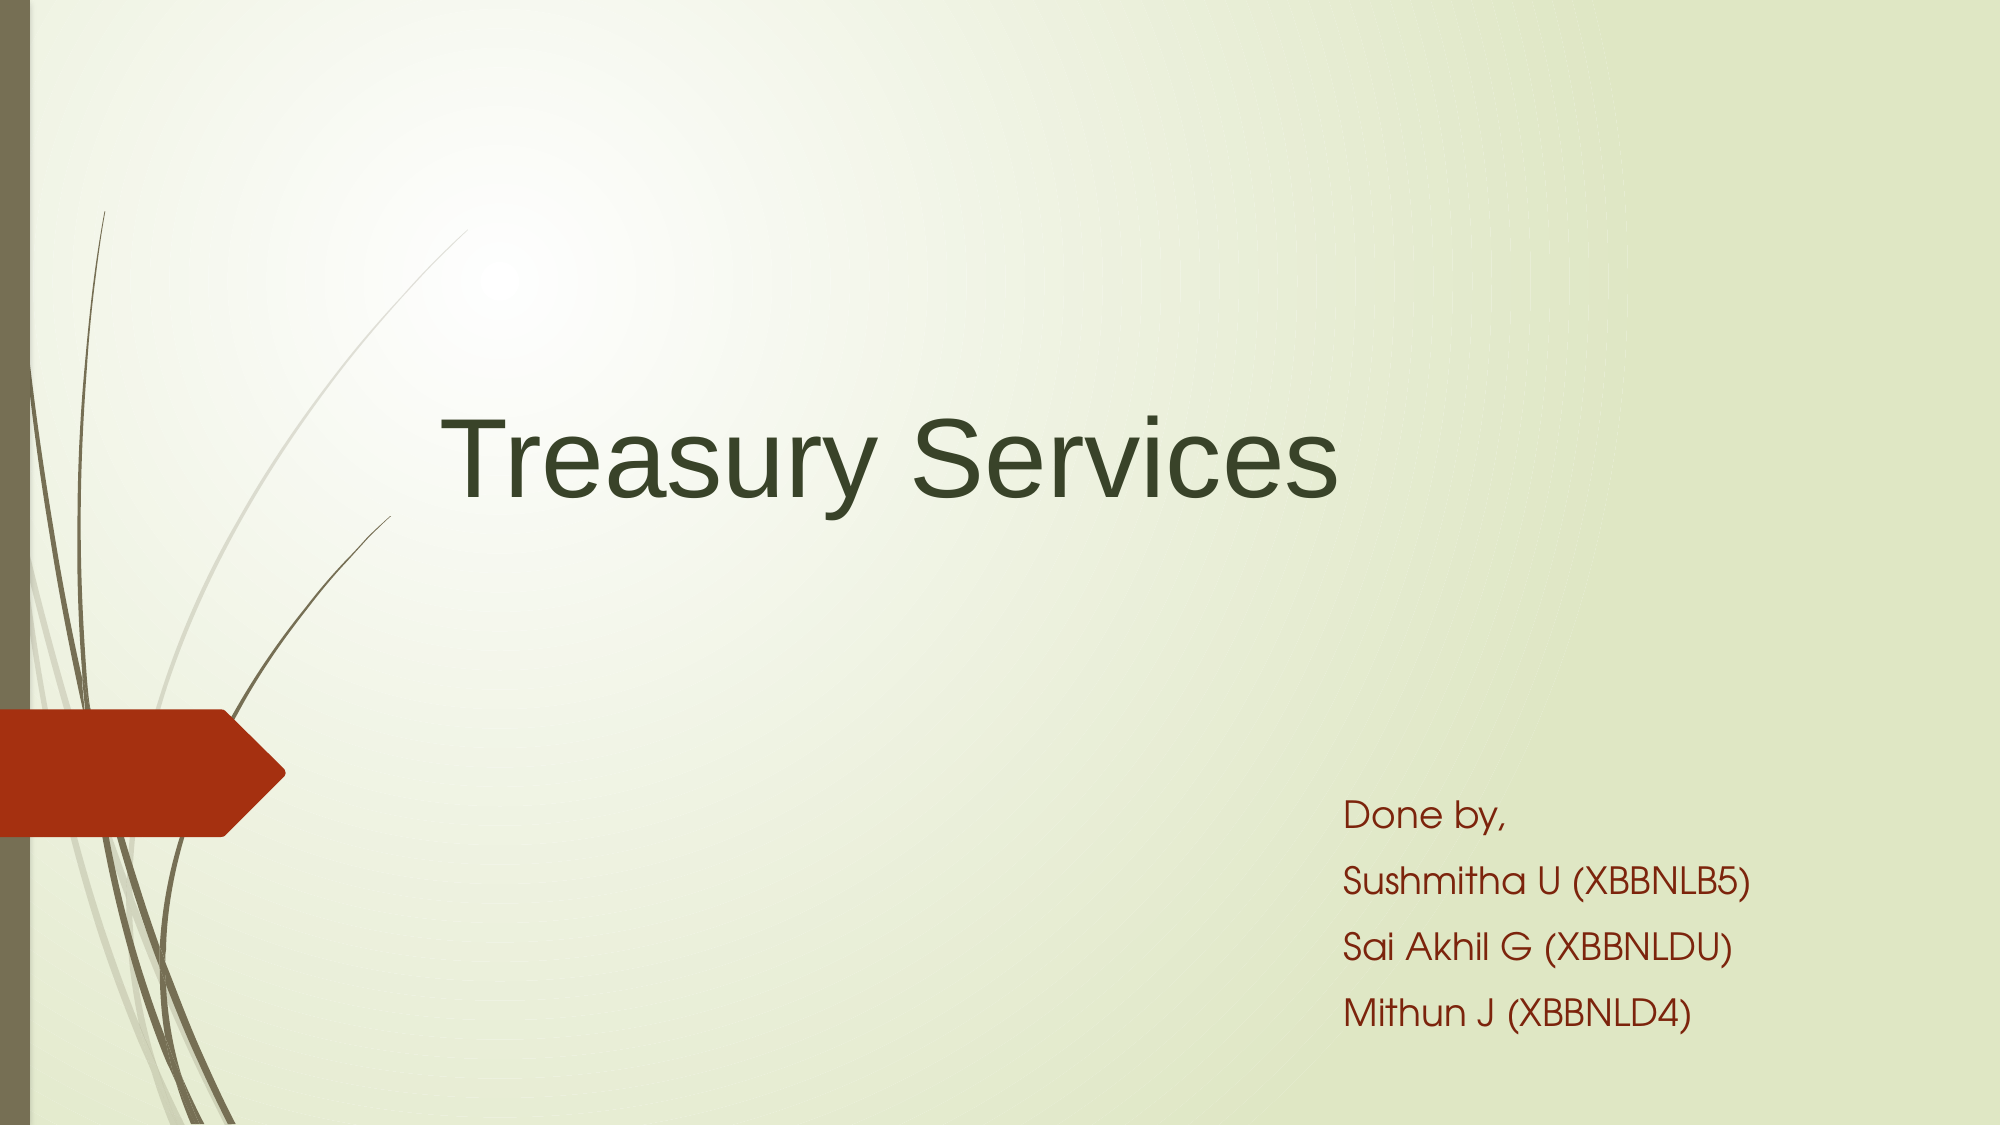

# Treasury Services
Done by,
Sushmitha U (XBBNLB5)
Sai Akhil G (XBBNLDU)
Mithun J (XBBNLD4)